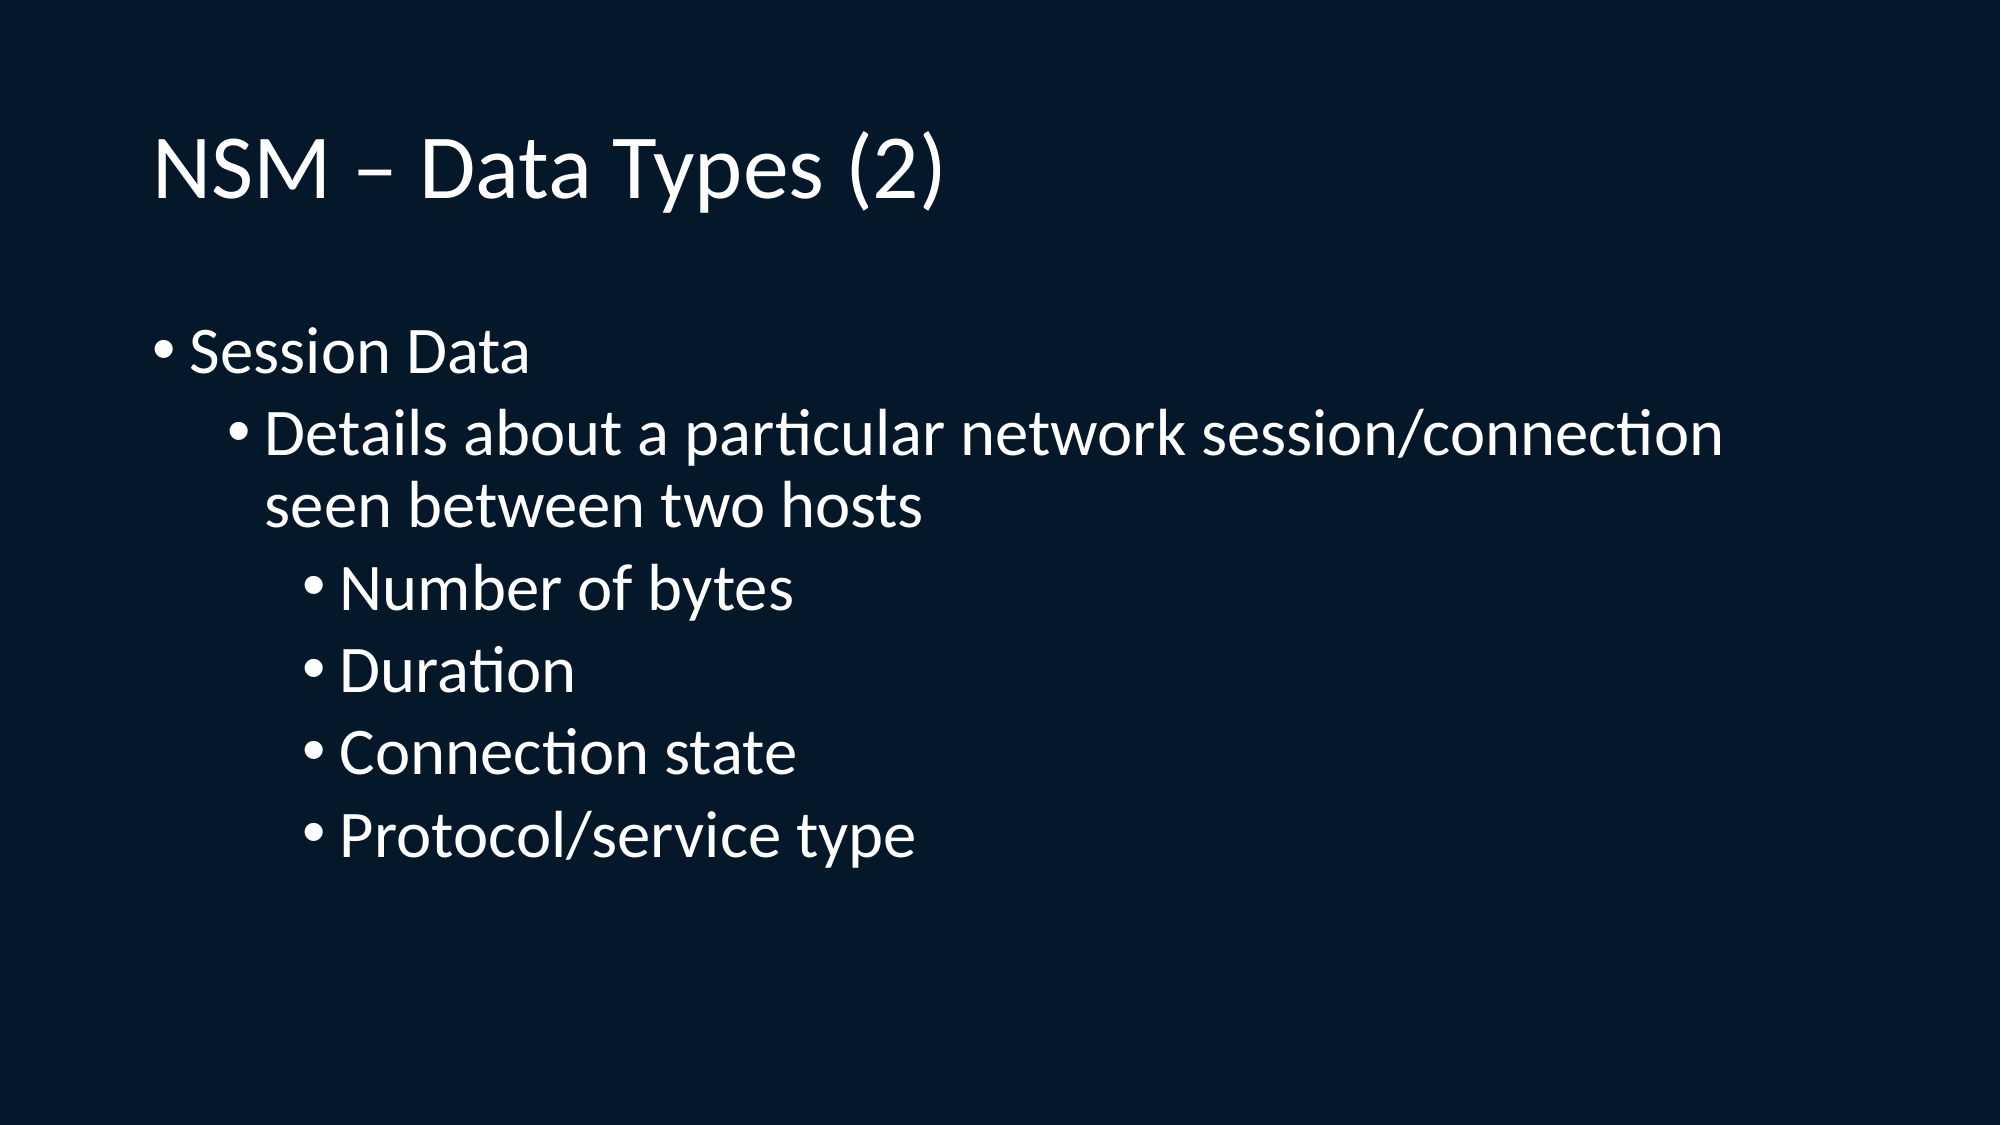

# NSM – Data Types (2)
Session Data
Details about a particular network session/connection seen between two hosts
Number of bytes
Duration
Connection state
Protocol/service type